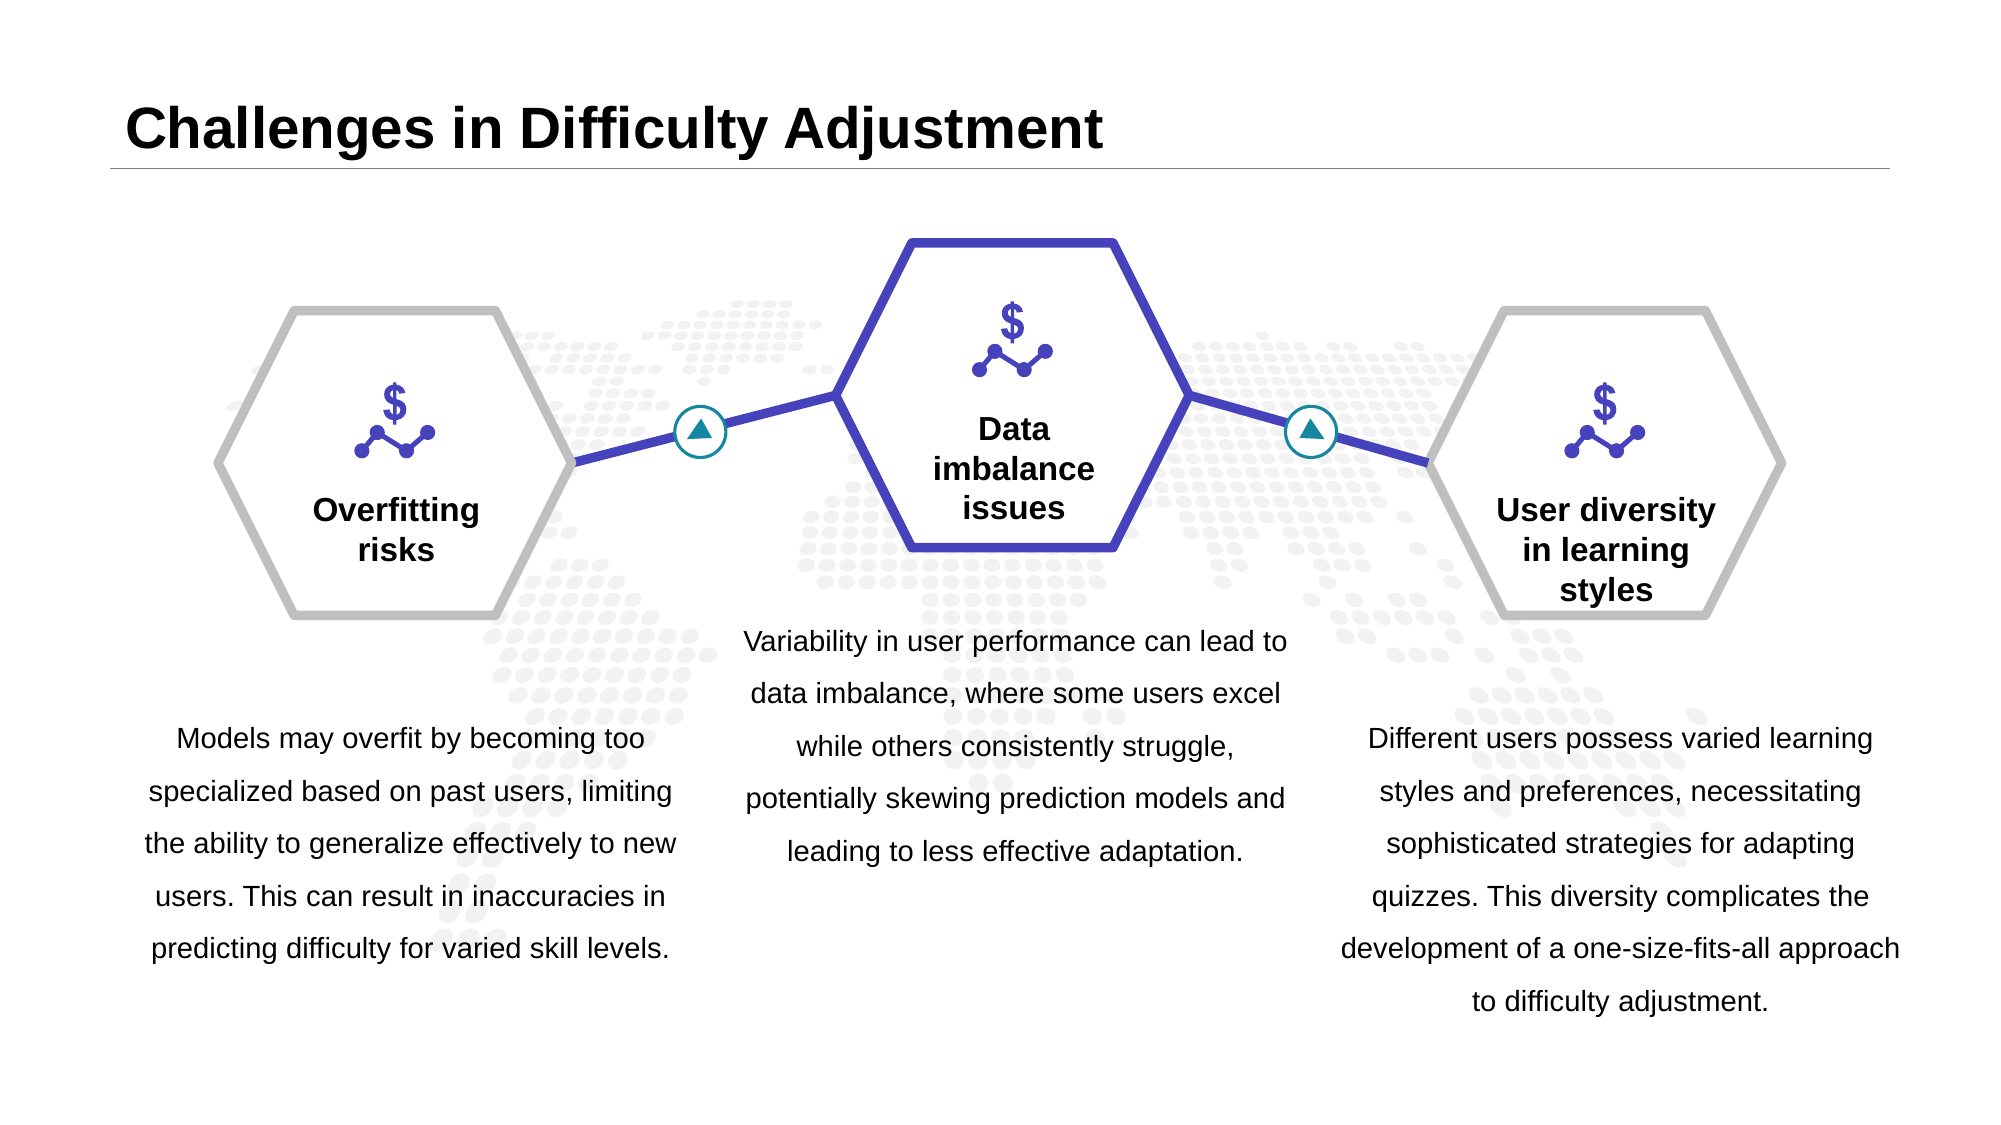

# Challenges in Difficulty Adjustment

Data imbalance issues

Overfitting risks

User diversity in learning styles

Variability in user performance can lead to data imbalance, where some users excel while others consistently struggle, potentially skewing prediction models and leading to less effective adaptation.
Models may overfit by becoming too specialized based on past users, limiting the ability to generalize effectively to new users. This can result in inaccuracies in predicting difficulty for varied skill levels.
Different users possess varied learning styles and preferences, necessitating sophisticated strategies for adapting quizzes. This diversity complicates the development of a one-size-fits-all approach to difficulty adjustment.